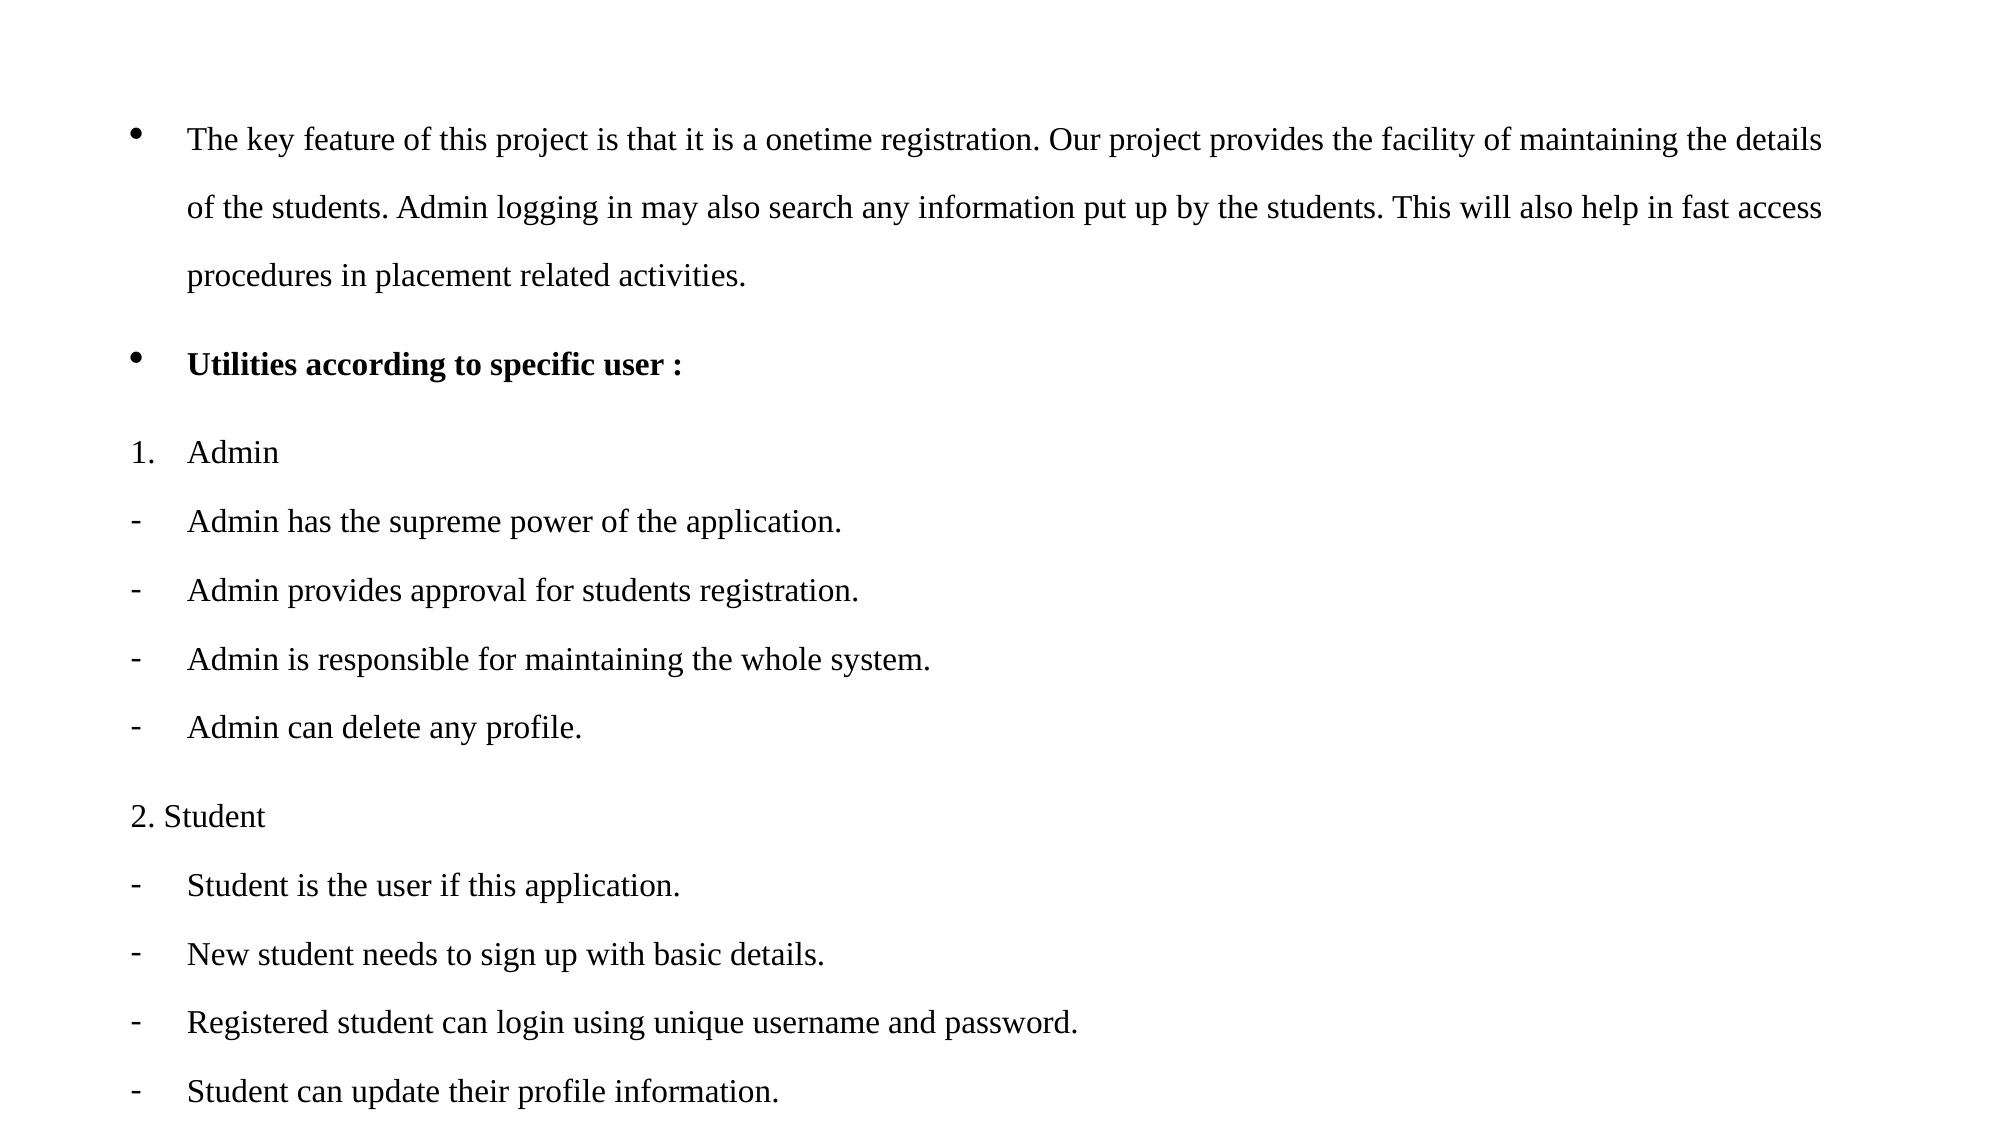

The key feature of this project is that it is a onetime registration. Our project provides the facility of maintaining the details of the students. Admin logging in may also search any information put up by the students. This will also help in fast access procedures in placement related activities.
Utilities according to specific user :
Admin
Admin has the supreme power of the application.
Admin provides approval for students registration.
Admin is responsible for maintaining the whole system.
Admin can delete any profile.
2. Student
Student is the user if this application.
New student needs to sign up with basic details.
Registered student can login using unique username and password.
Student can update their profile information.